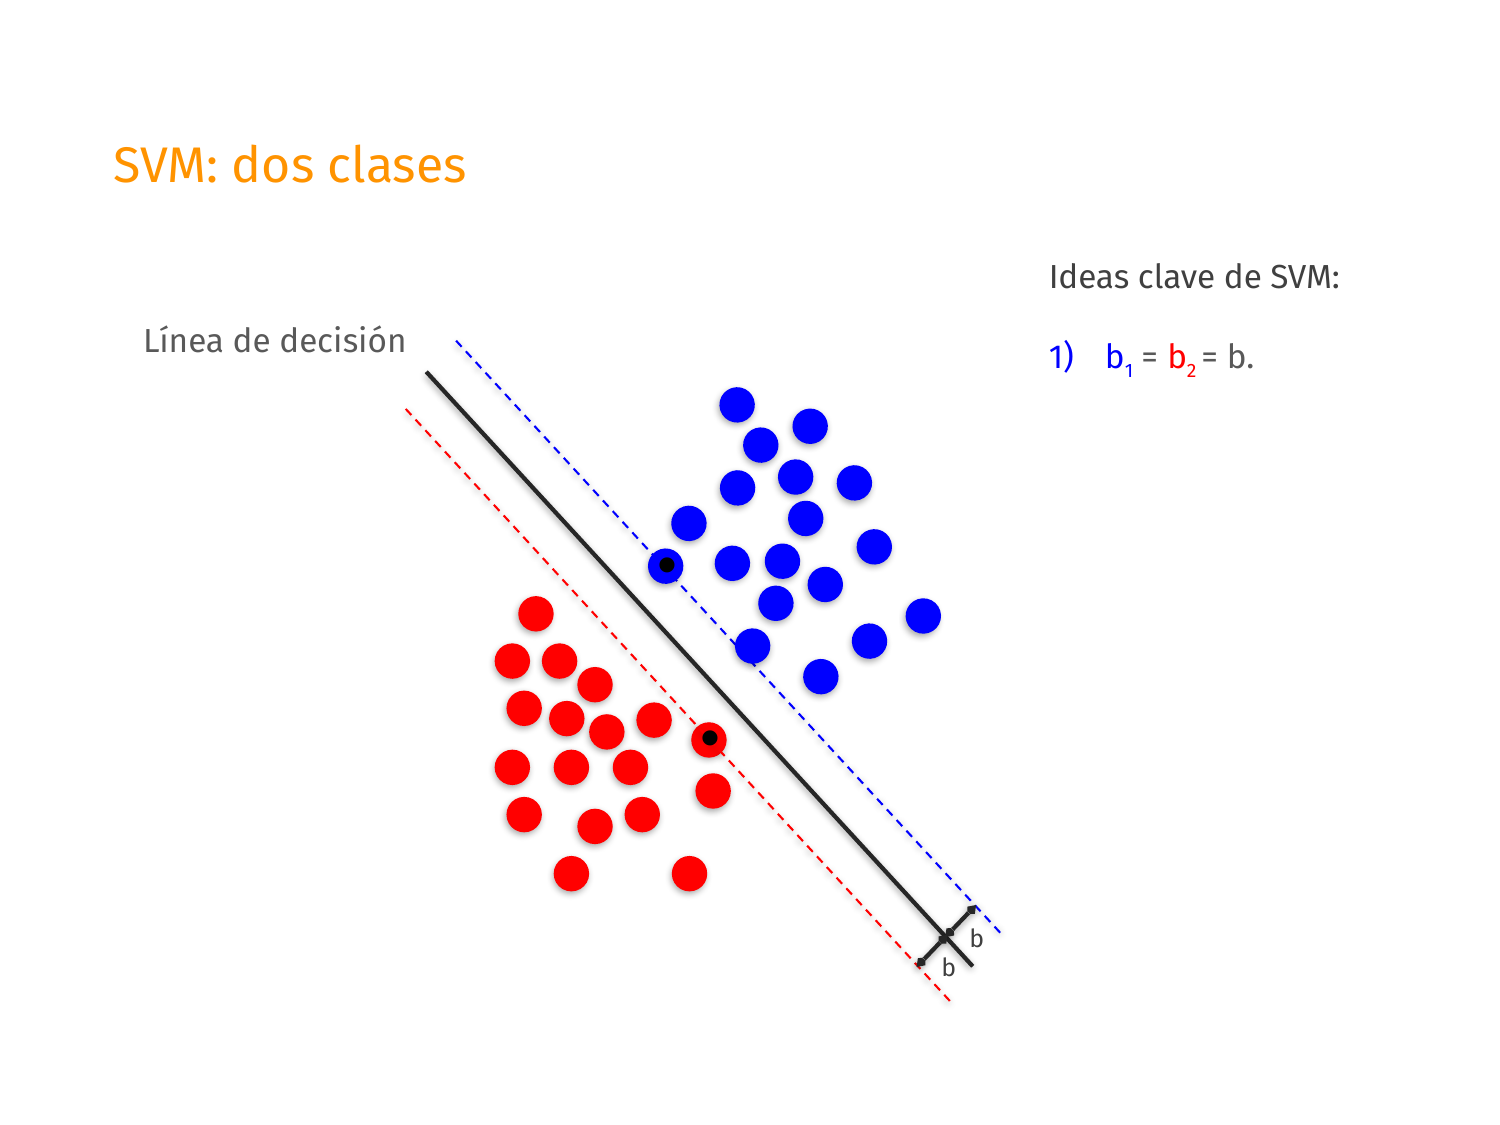

SVM: dos clases

Ideas clave de SVM:

b1 = b2 = b.

Línea de decisión

.

.
b
b